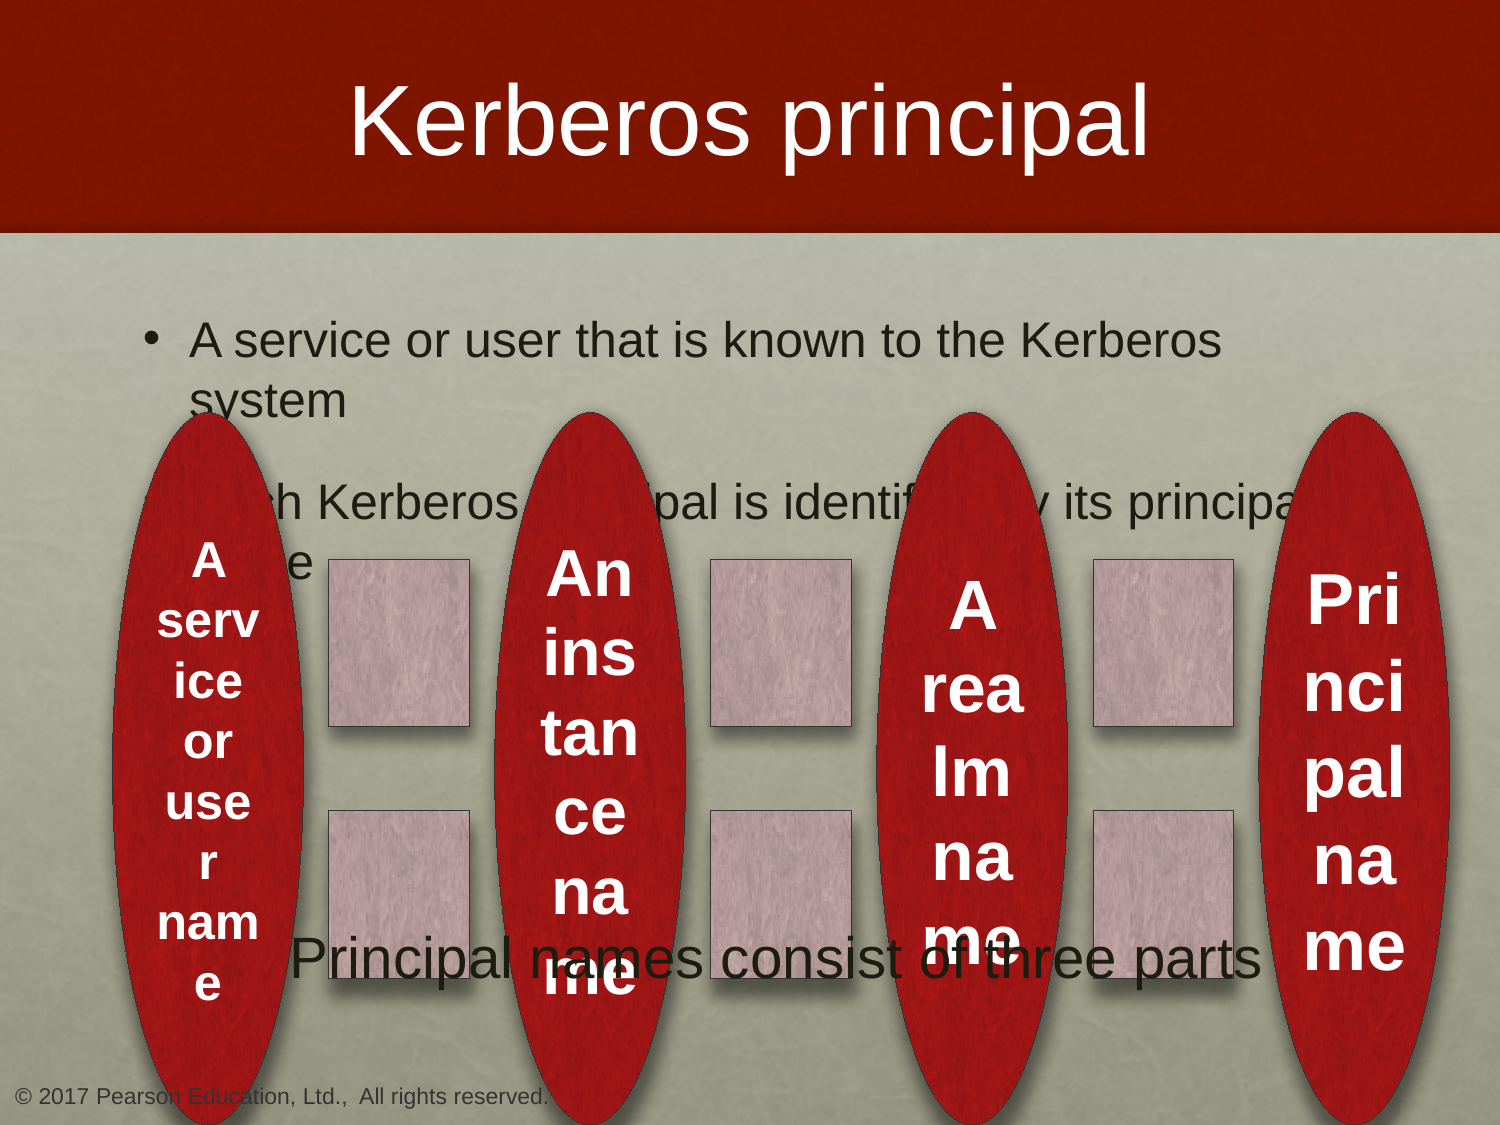

# Kerberos principal
A service or user that is known to the Kerberos system
Each Kerberos principal is identified by its principal name
Principal name
Principal names consist of three parts

© 2017 Pearson Education, Ltd.,  All rights reserved.